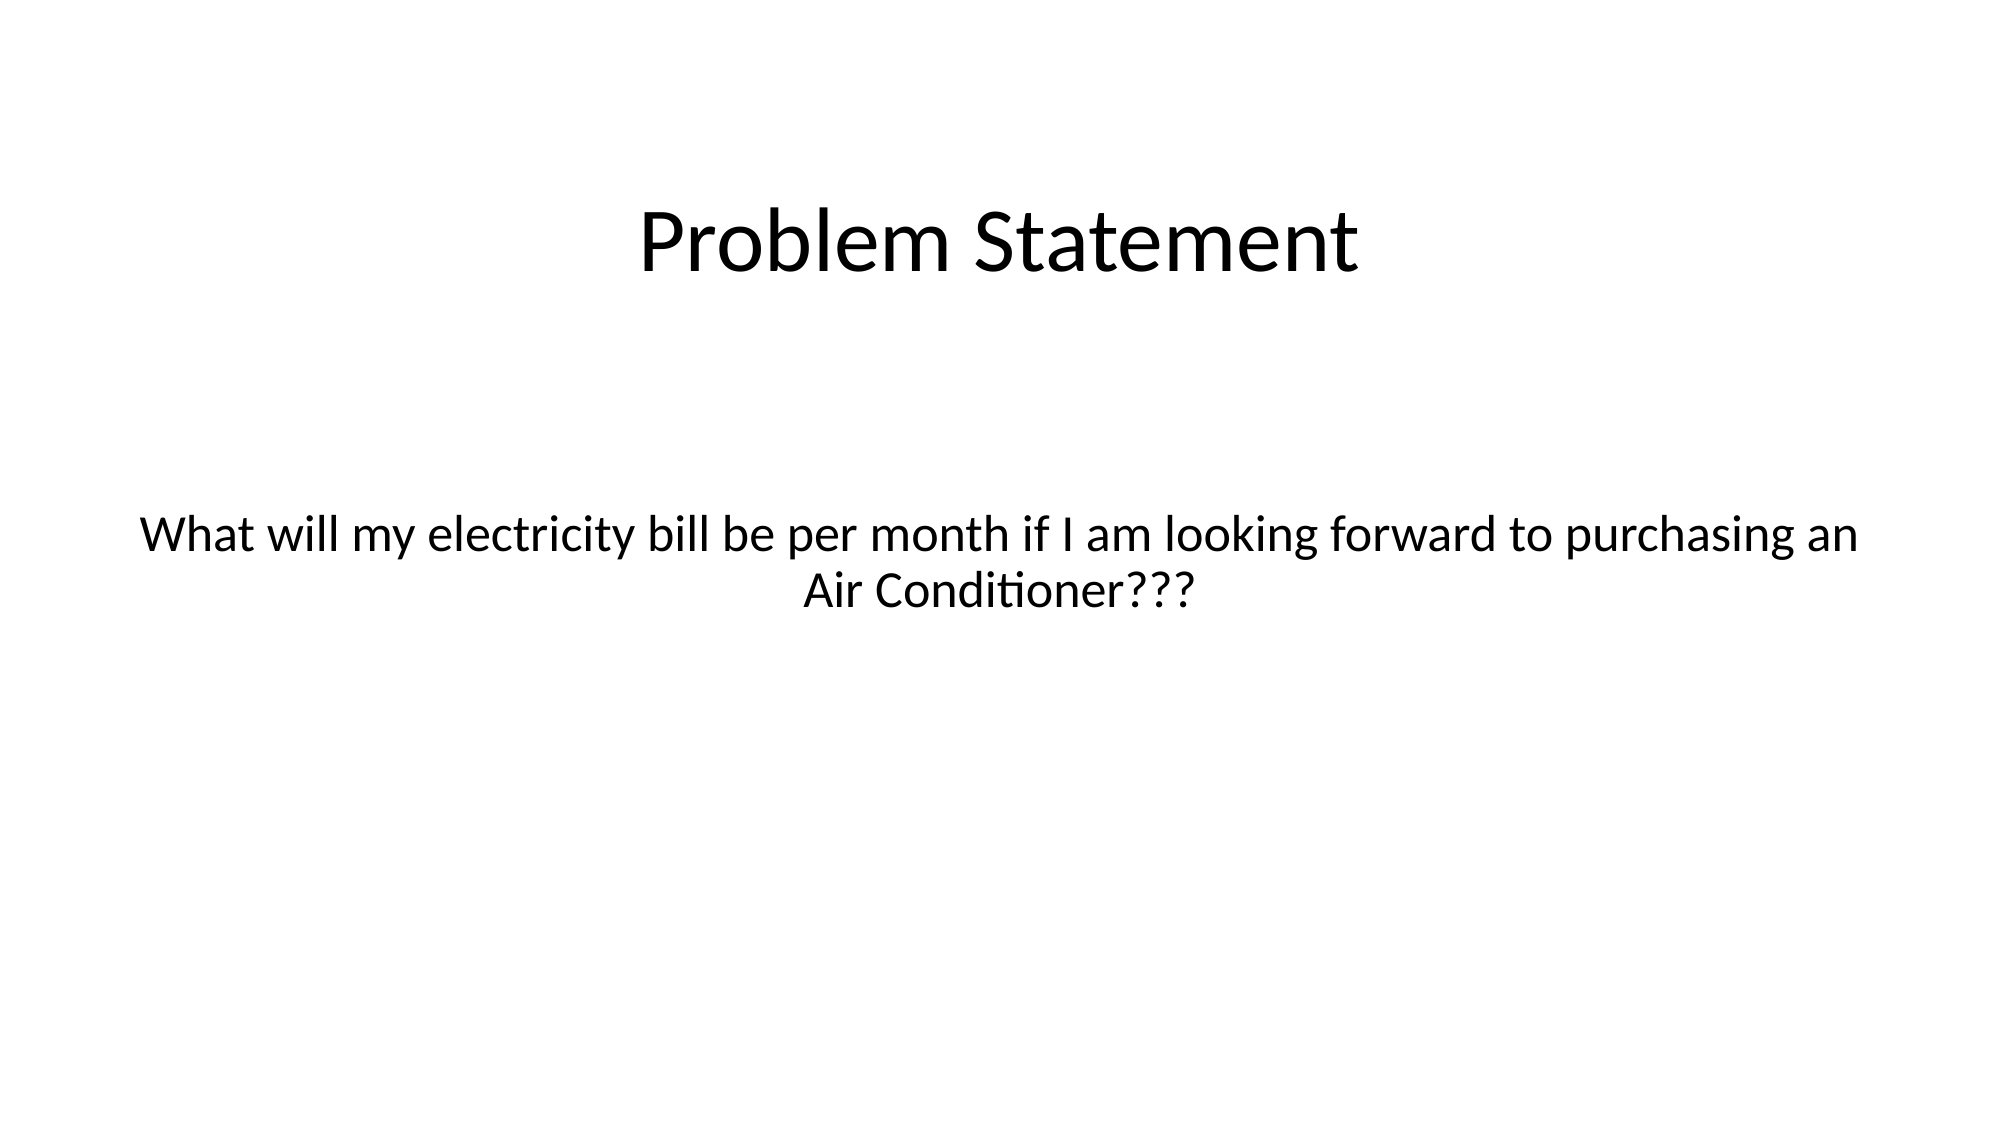

Problem Statement
What will my electricity bill be per month if I am looking forward to purchasing an Air Conditioner???